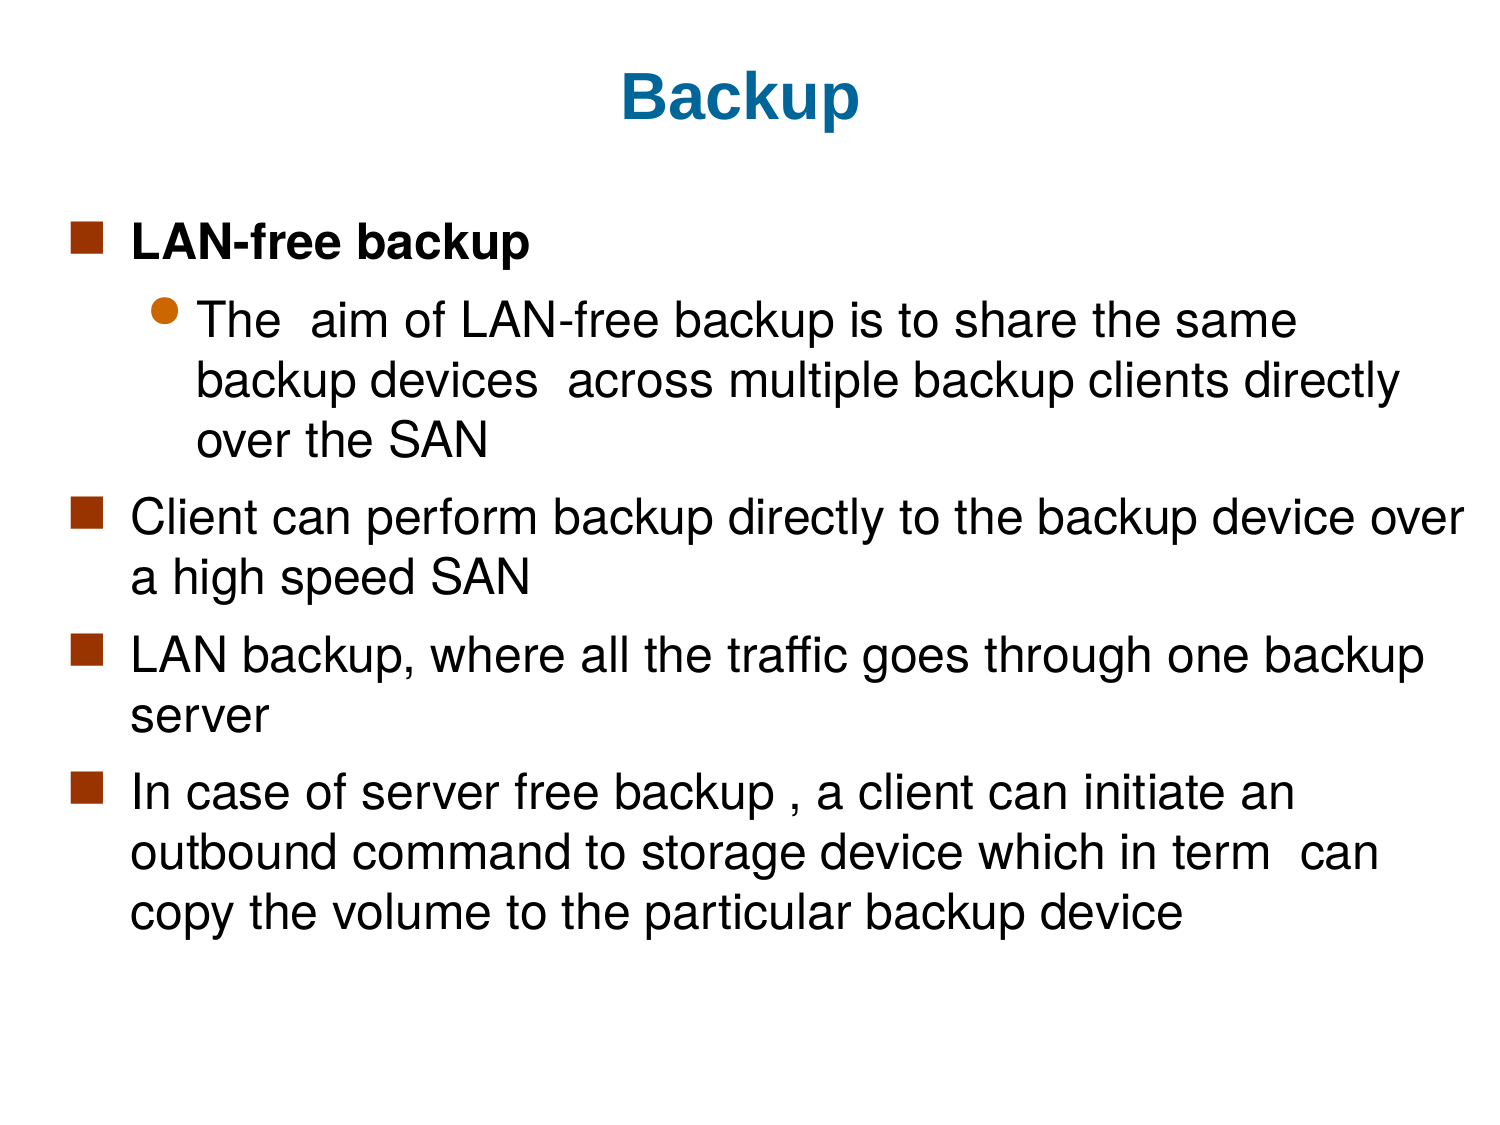

# Backup
LAN-free backup
The  aim of LAN-free backup is to share the same backup devices  across multiple backup clients directly over the SAN
Client can perform backup directly to the backup device over a high speed SAN
LAN backup, where all the traffic goes through one backup server
In case of server free backup , a client can initiate an outbound command to storage device which in term  can  copy the volume to the particular backup device